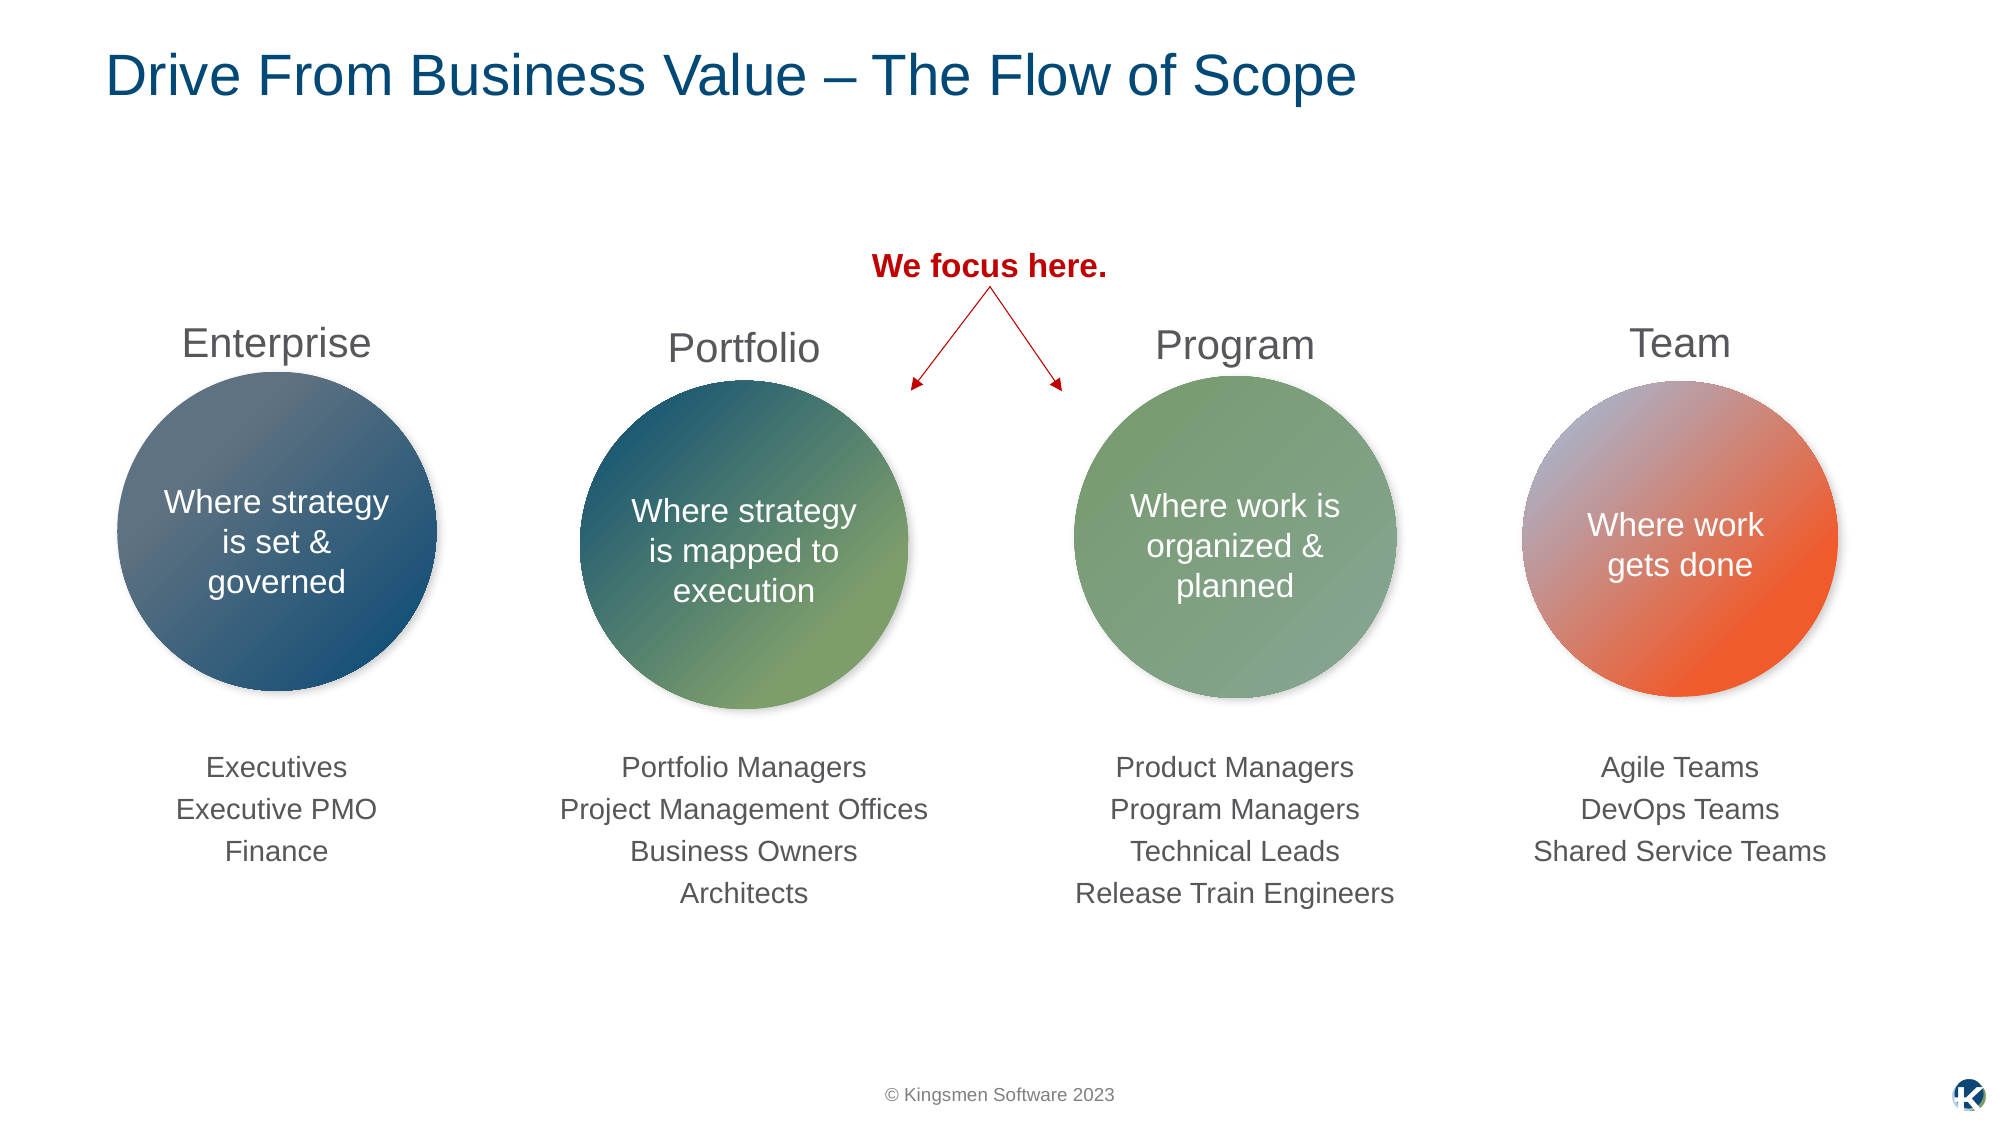

# Drive From Business Value – The Flow of Scope
We focus here.
Enterprise
Team
Program
Portfolio

Where strategy is set & governed
Where work is organized & planned
Where strategy is mapped to execution
Where work
gets done
Executives
Executive PMO
Finance
Portfolio Managers
Project Management Offices
Business Owners
Architects
Product Managers
Program Managers
Technical Leads
Release Train Engineers
Agile Teams
DevOps Teams
Shared Service Teams